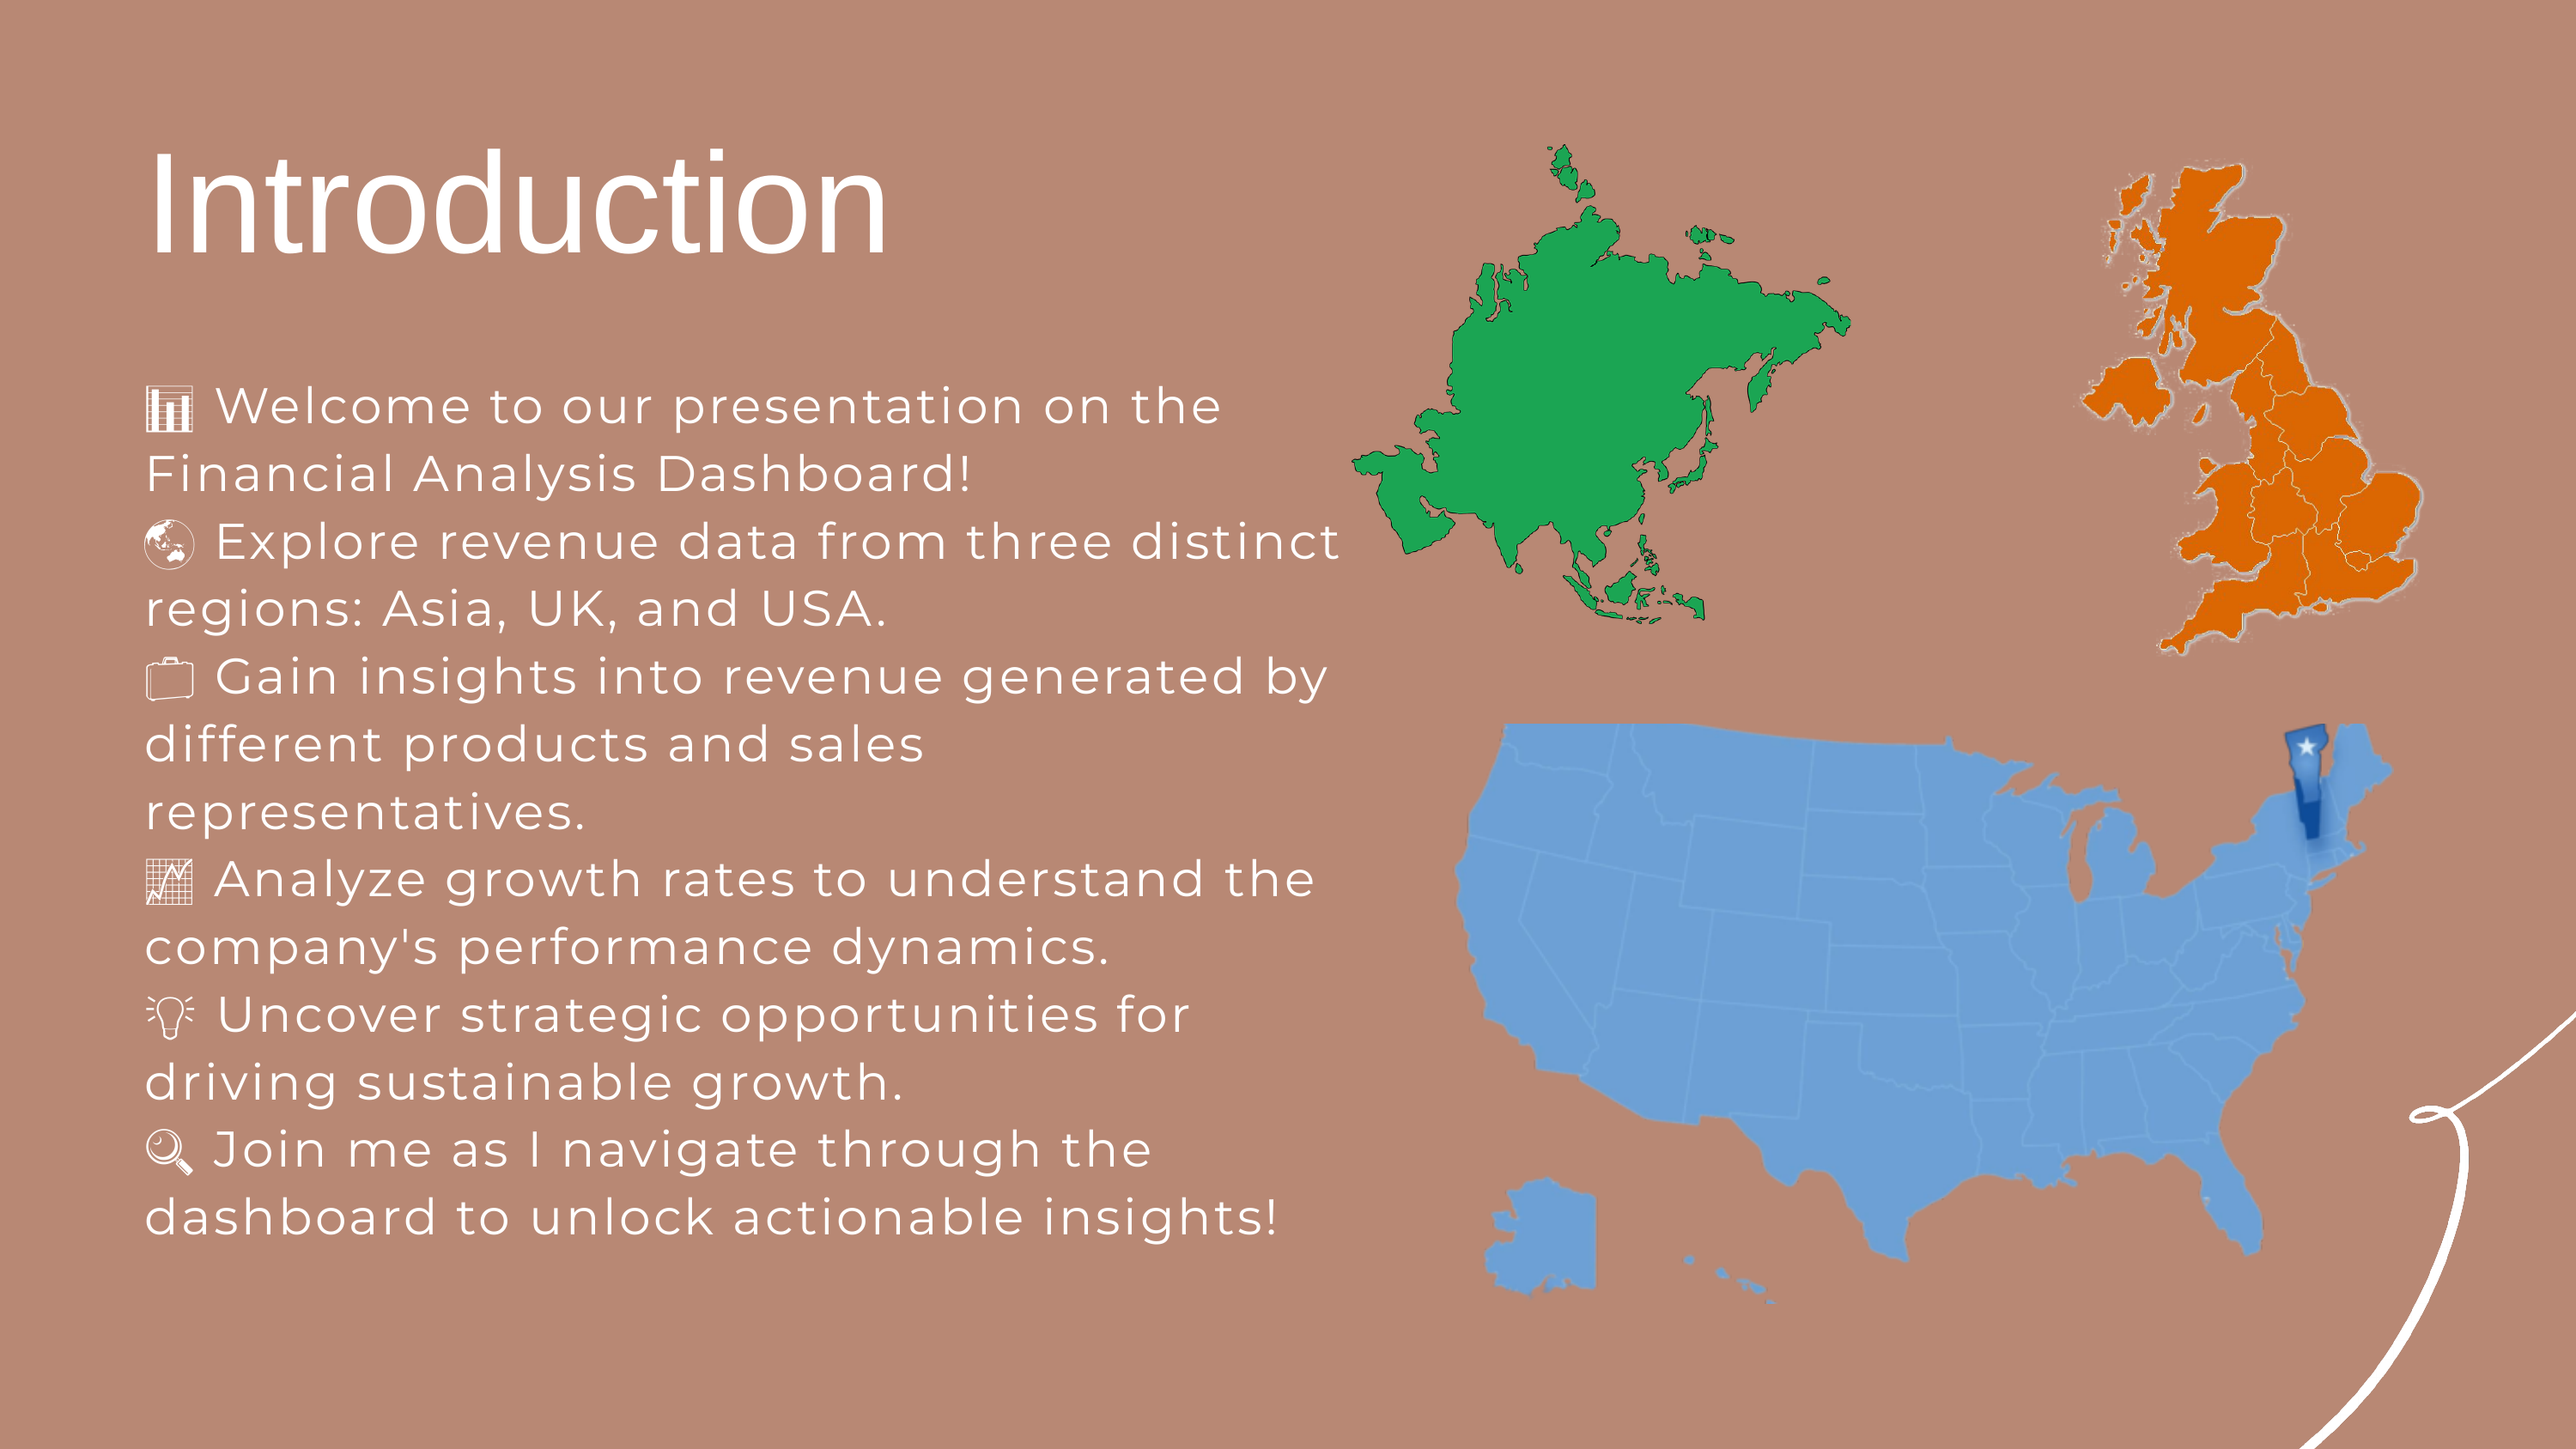

Introduction

📊 Welcome to our presentation on the Financial Analysis Dashboard!
🌏 Explore revenue data from three distinct regions: Asia, UK, and USA.
💼 Gain insights into revenue generated by different products and sales representatives.
📈 Analyze growth rates to understand the company's performance dynamics.
💡 Uncover strategic opportunities for driving sustainable growth.
🔍 Join me as I navigate through the dashboard to unlock actionable insights!